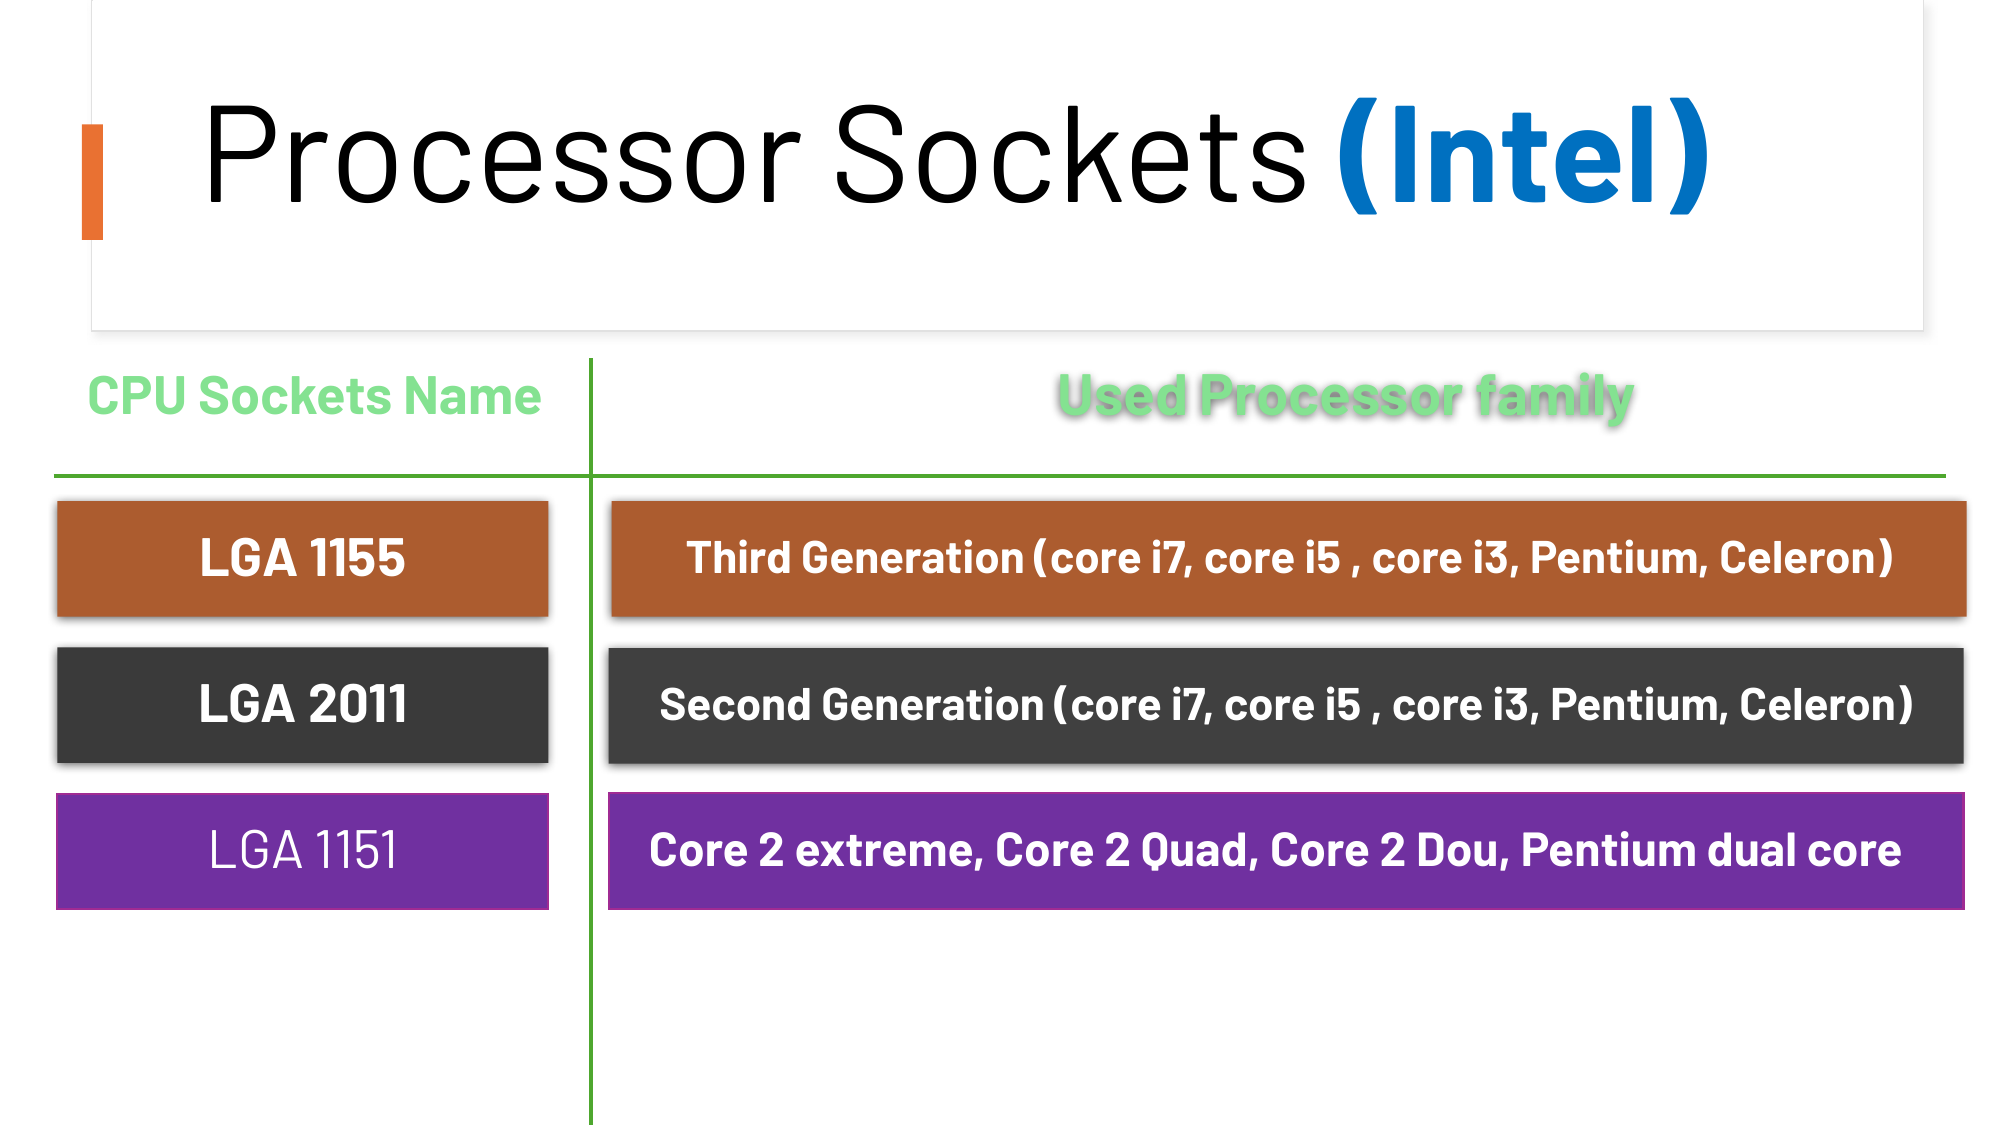

# Processor Sockets (Intel)
CPU Sockets Name
Used Processor family
LGA 1155
Third Generation (core i7, core i5 , core i3, Pentium, Celeron)
LGA 2011
Second Generation (core i7, core i5 , core i3, Pentium, Celeron)
Core 2 extreme, Core 2 Quad, Core 2 Dou, Pentium dual core
LGA 1151